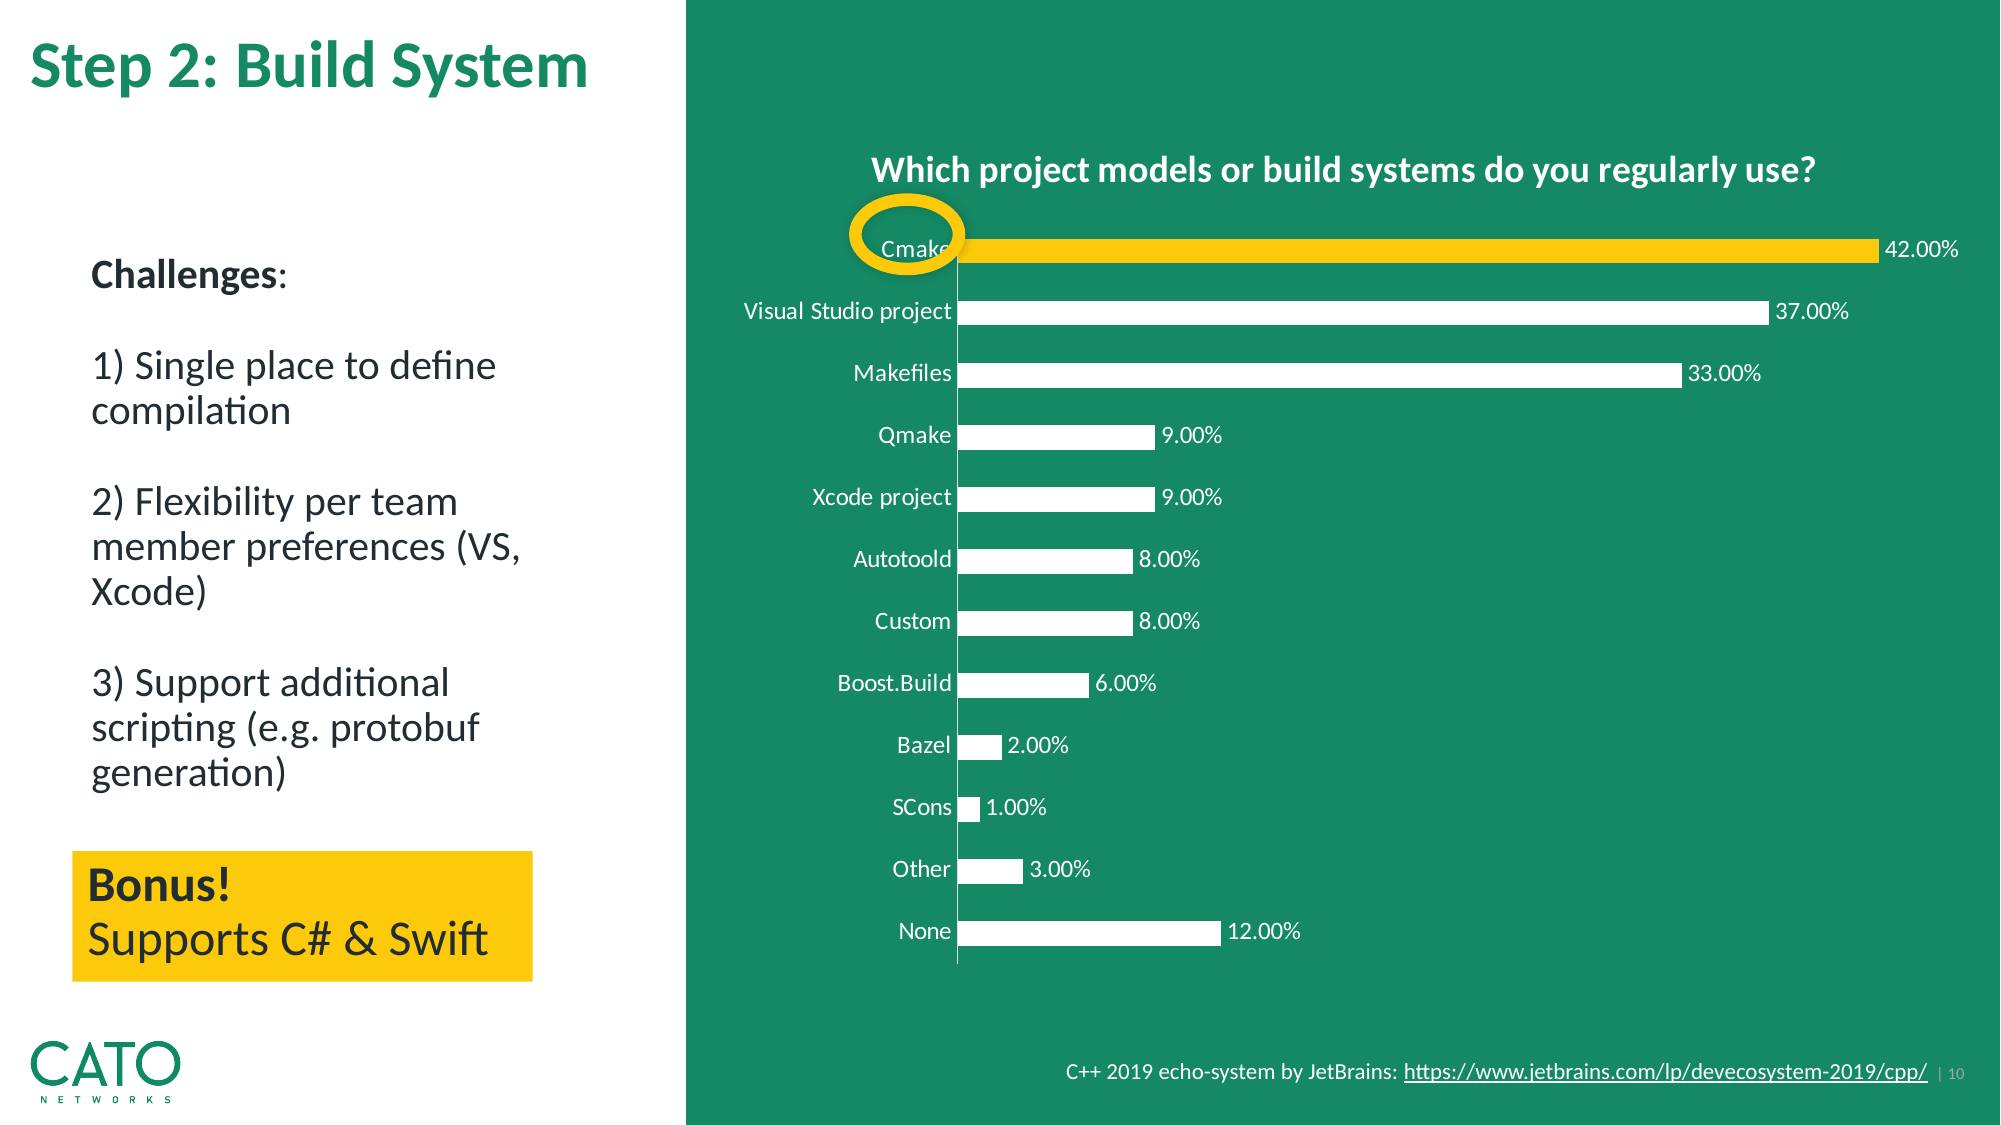

# Step 2: Build System

### Chart: Which project models or build systems do you regularly use?

| Category | Series 1 |
|---|---|
| None | 0.12 |
| Other | 0.03 |
| SCons | 0.01 |
| Bazel | 0.02 |
| Boost.Build | 0.06 |
| Custom | 0.08 |
| Autotoold | 0.08 |
| Xcode project | 0.09 |
| Qmake | 0.09 |
| Makefiles | 0.33 |
| Visual Studio project | 0.37 |
| Cmake | 0.42 |
Challenges:
1) Single place to define compilation
2) Flexibility per team member preferences (VS, Xcode)
3) Support additional scripting (e.g. protobuf generation)
Bonus!
Supports C# & Swift

| 10
C++ 2019 echo-system by JetBrains: https://www.jetbrains.com/lp/devecosystem-2019/cpp/